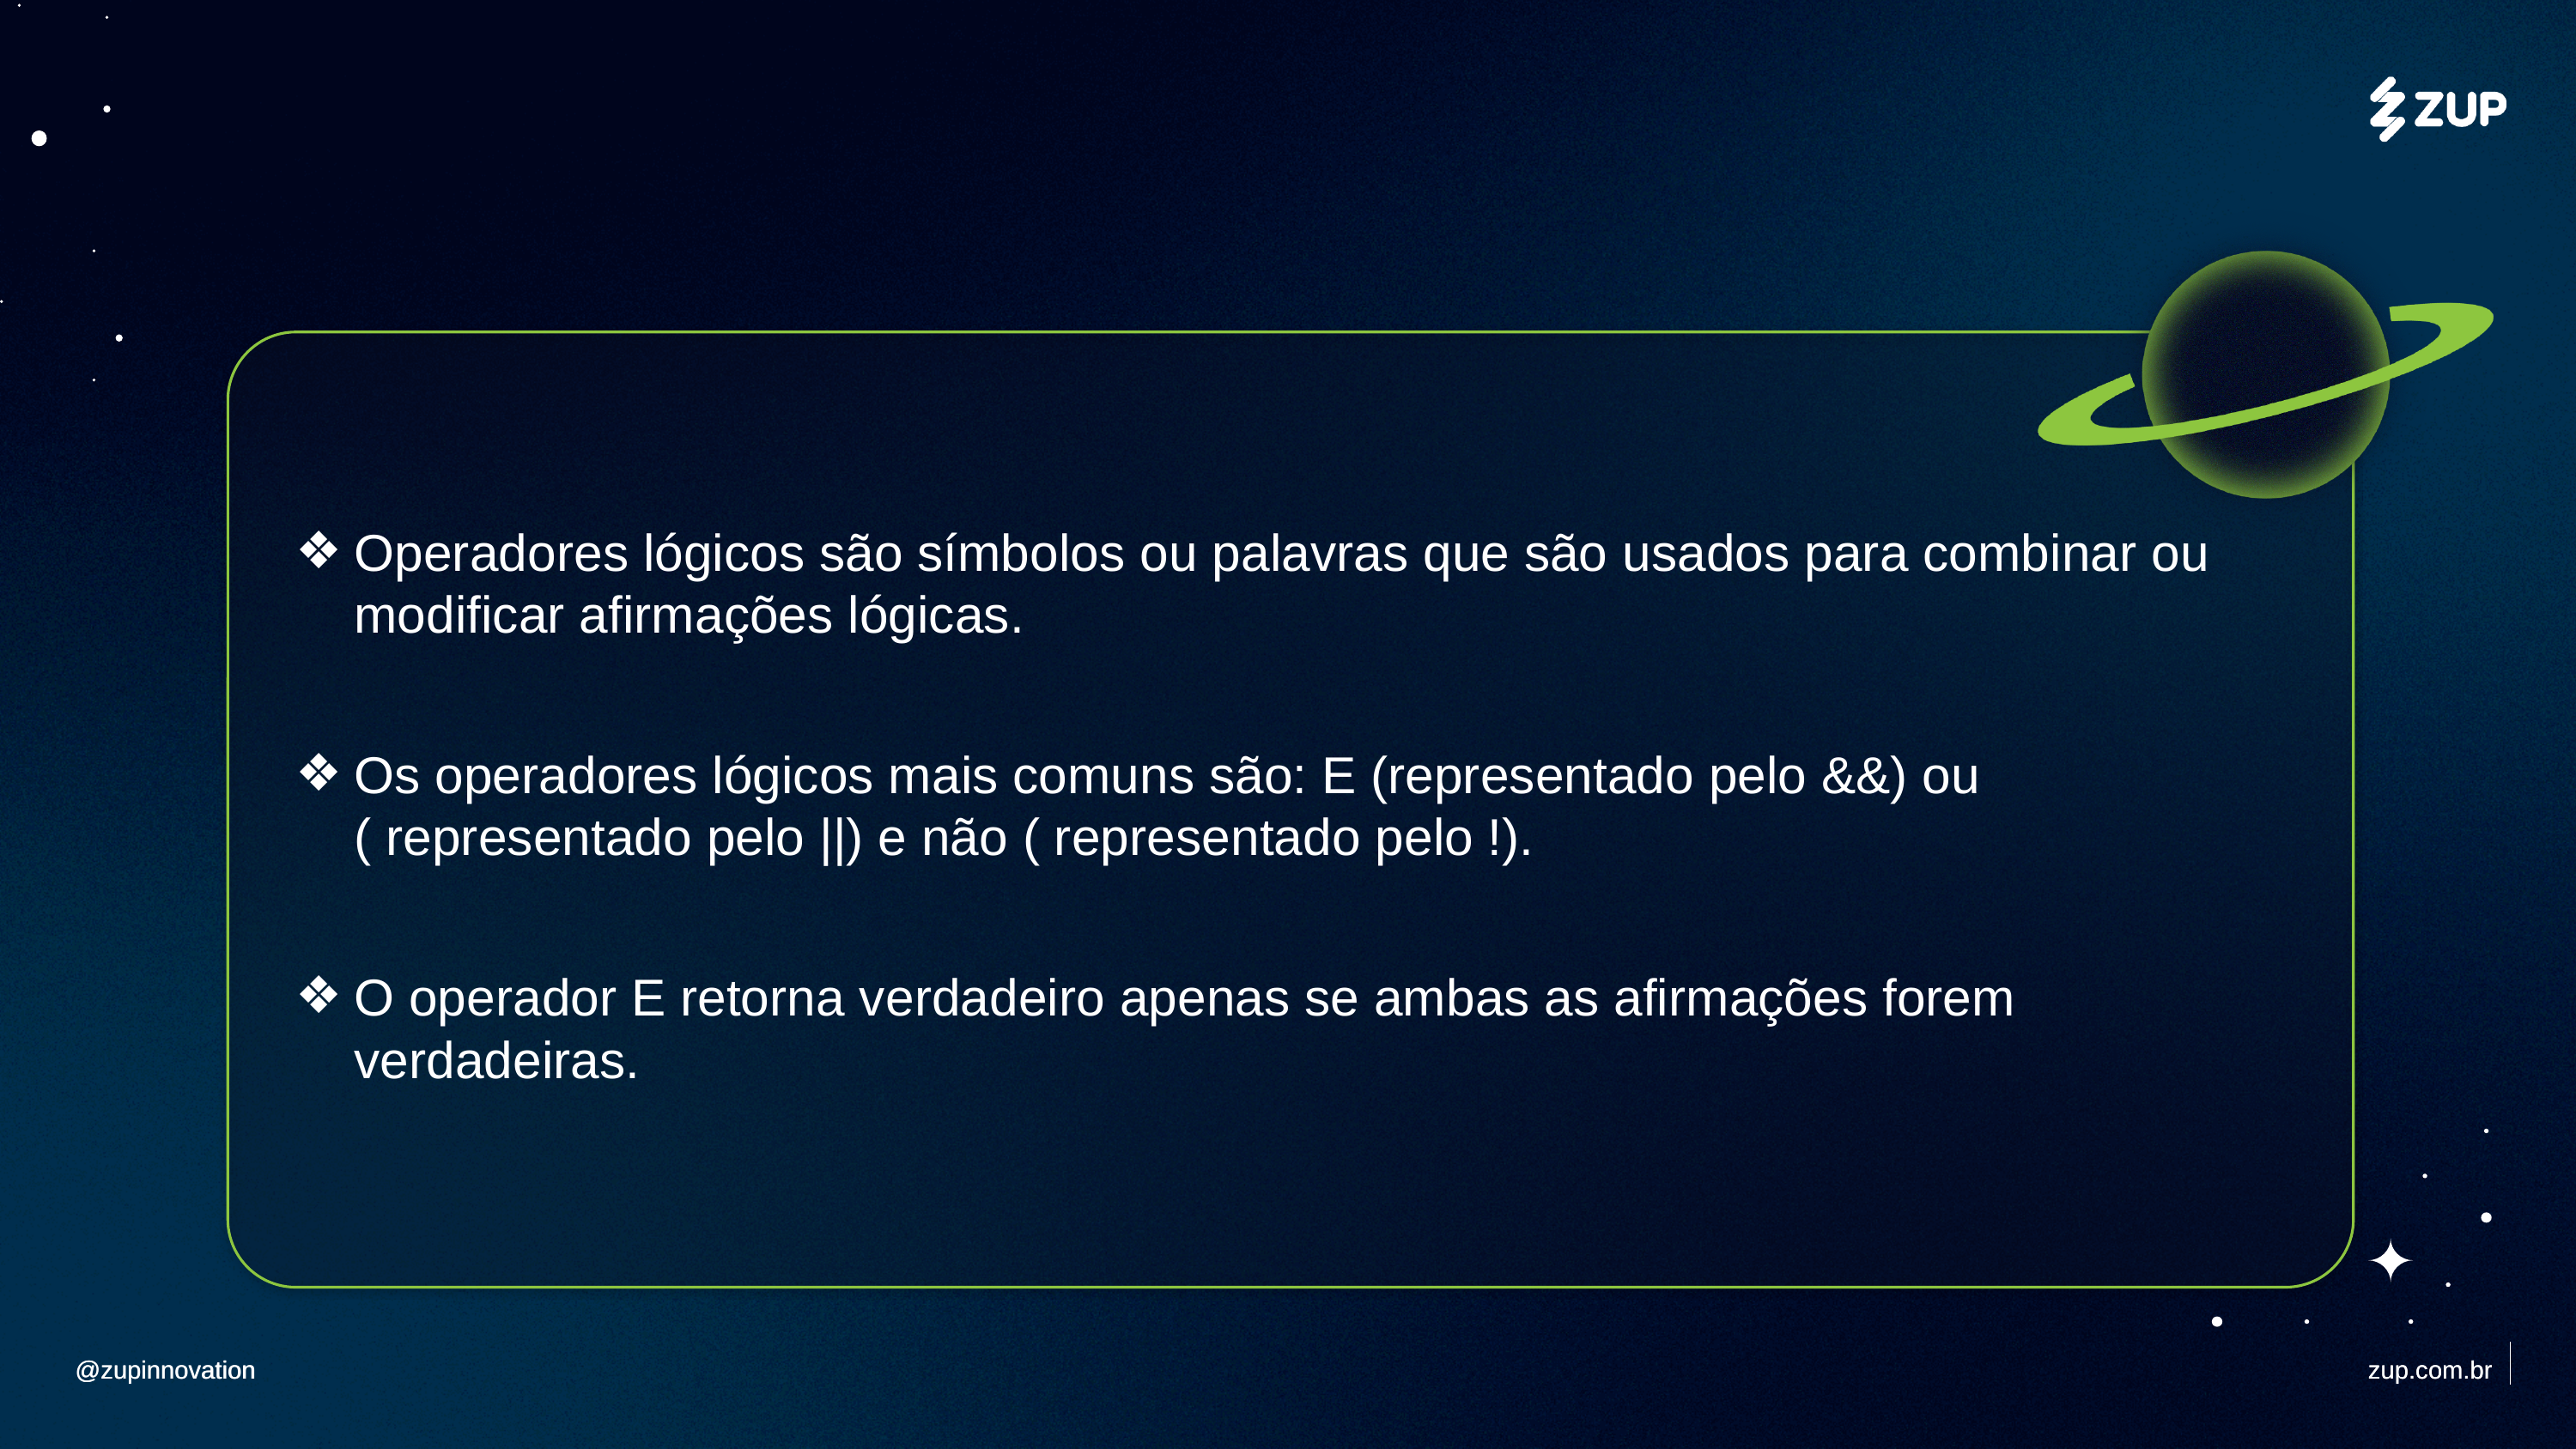

Operadores lógicos são símbolos ou palavras que são usados para combinar ou modificar afirmações lógicas.

Os operadores lógicos mais comuns são: E (representado pelo &&) ou ( representado pelo ||) e não ( representado pelo !).

O operador E retorna verdadeiro apenas se ambas as afirmações forem verdadeiras.